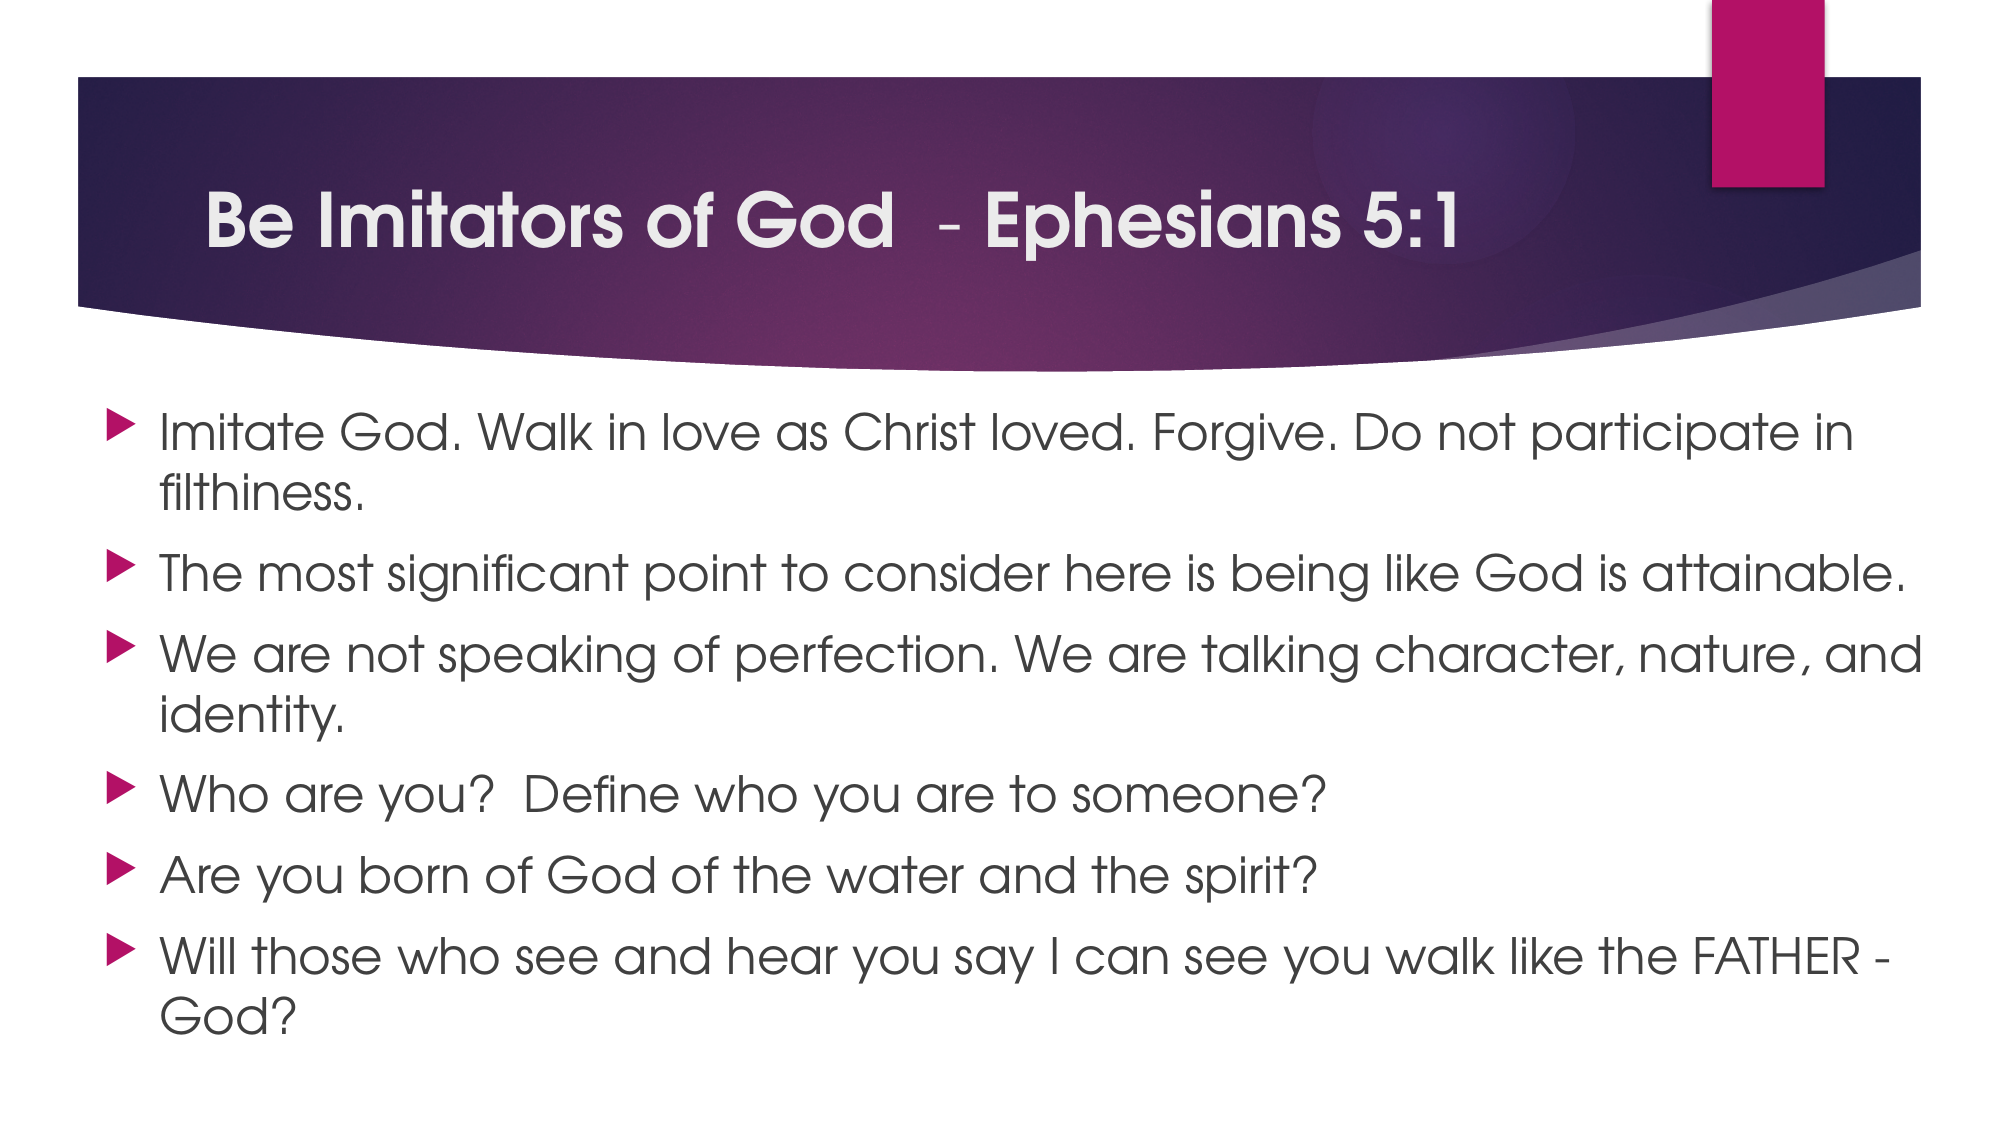

# Be Imitators of God  - Ephesians 5:1
Imitate God. Walk in love as Christ loved. Forgive. Do not participate in filthiness.
The most significant point to consider here is being like God is attainable.
We are not speaking of perfection. We are talking character, nature, and identity.
Who are you?  Define who you are to someone?
Are you born of God of the water and the spirit?
Will those who see and hear you say I can see you walk like the FATHER - God?